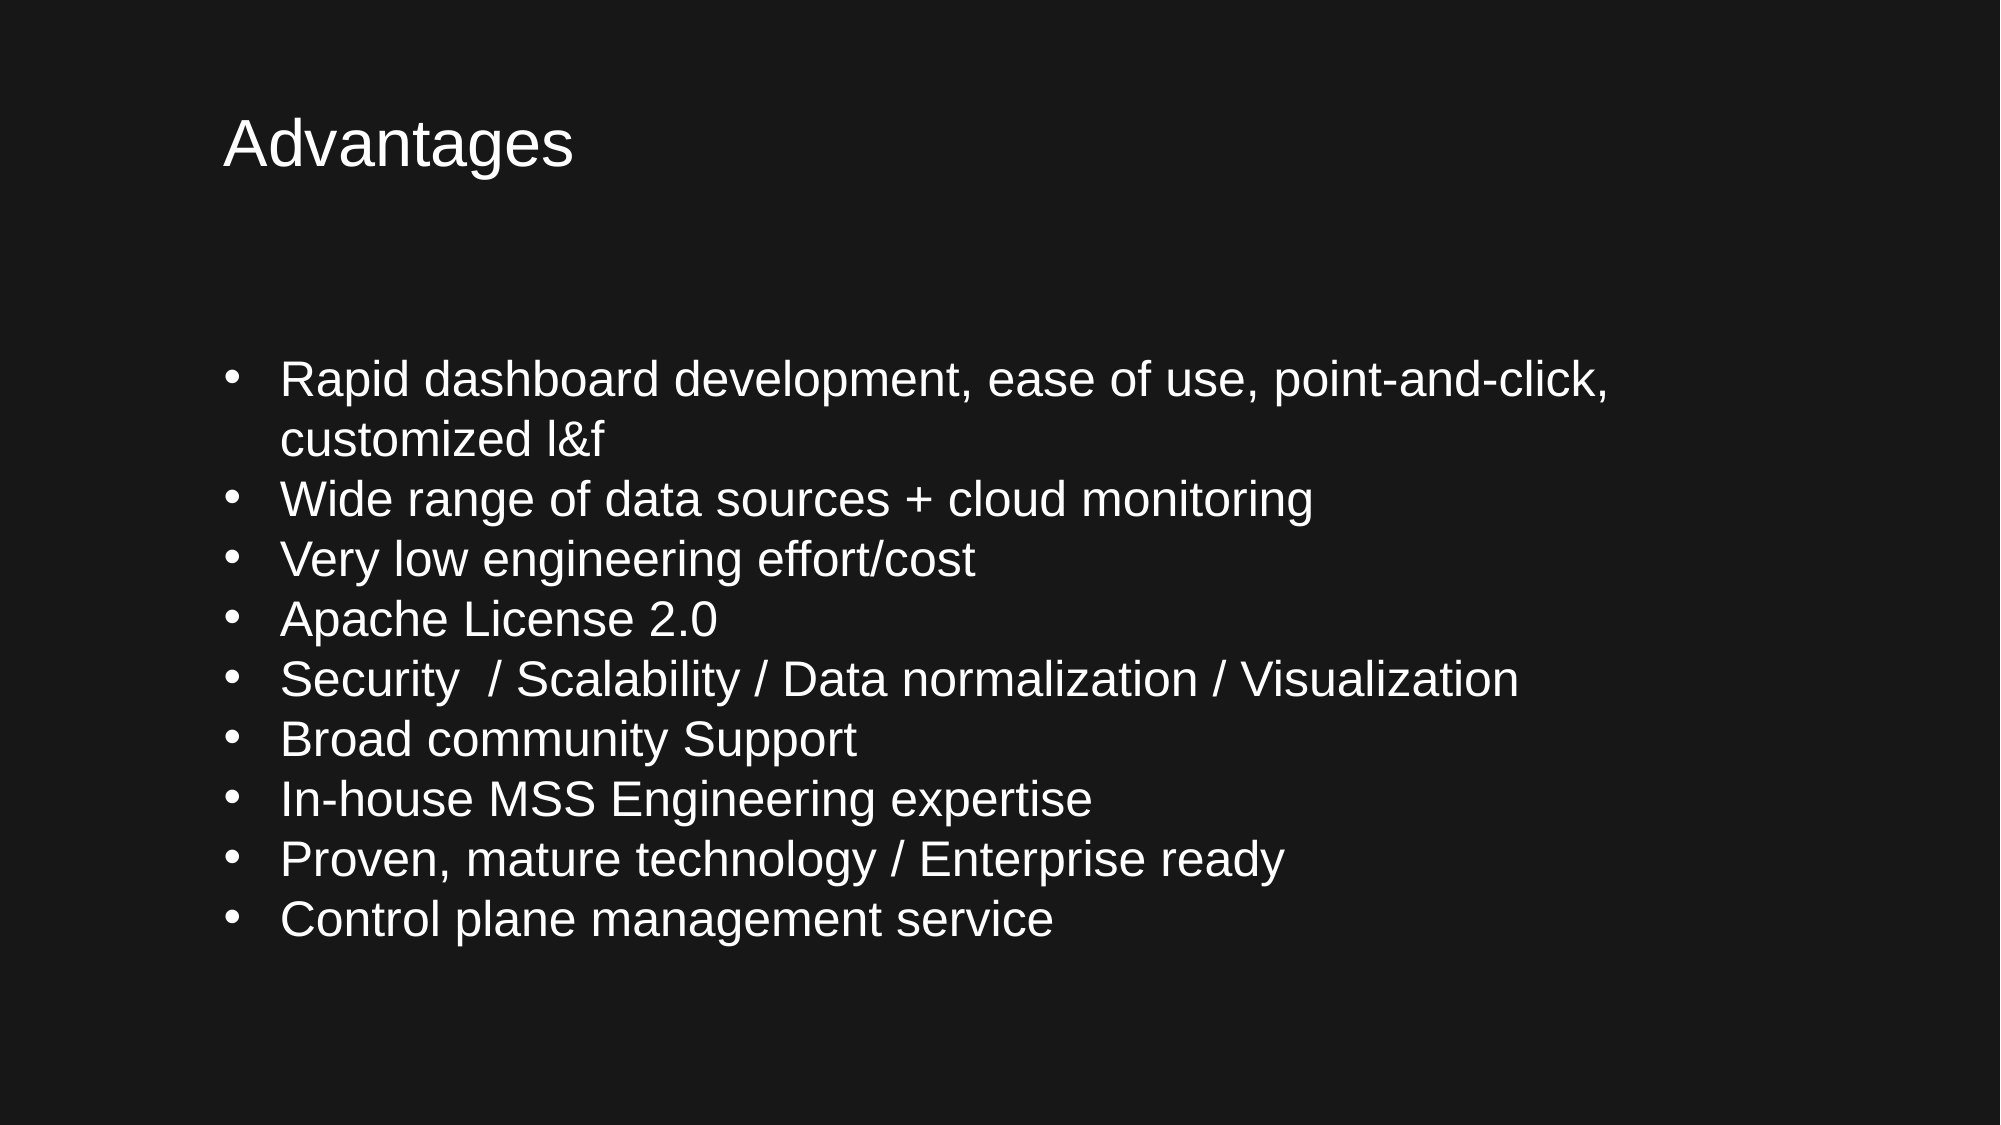

Advantages
Rapid dashboard development, ease of use, point-and-click, customized l&f
Wide range of data sources + cloud monitoring
Very low engineering effort/cost
Apache License 2.0
Security  / Scalability / Data normalization / Visualization
Broad community Support
In-house MSS Engineering expertise
Proven, mature technology / Enterprise ready
Control plane management service